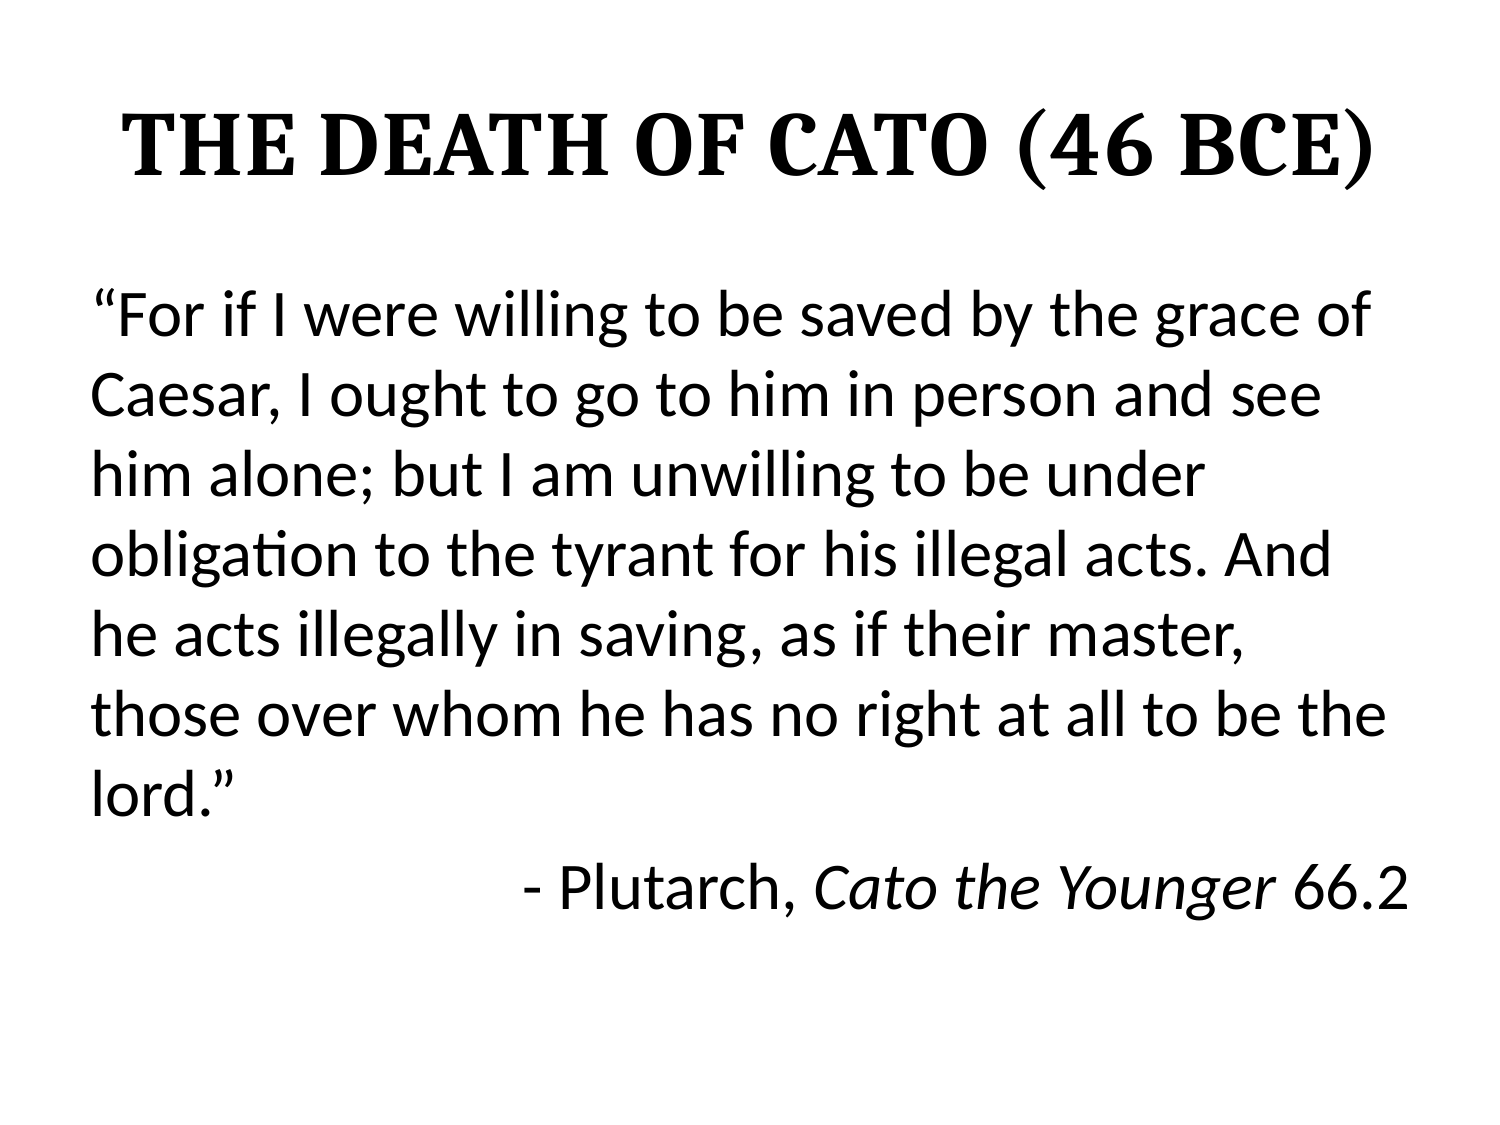

# The Death of Cato (46 bce)
“For if I were willing to be saved by the grace of Caesar, I ought to go to him in person and see him alone; but I am unwilling to be under obligation to the tyrant for his illegal acts. And he acts illegally in saving, as if their master, those over whom he has no right at all to be the lord.”
- Plutarch, Cato the Younger 66.2